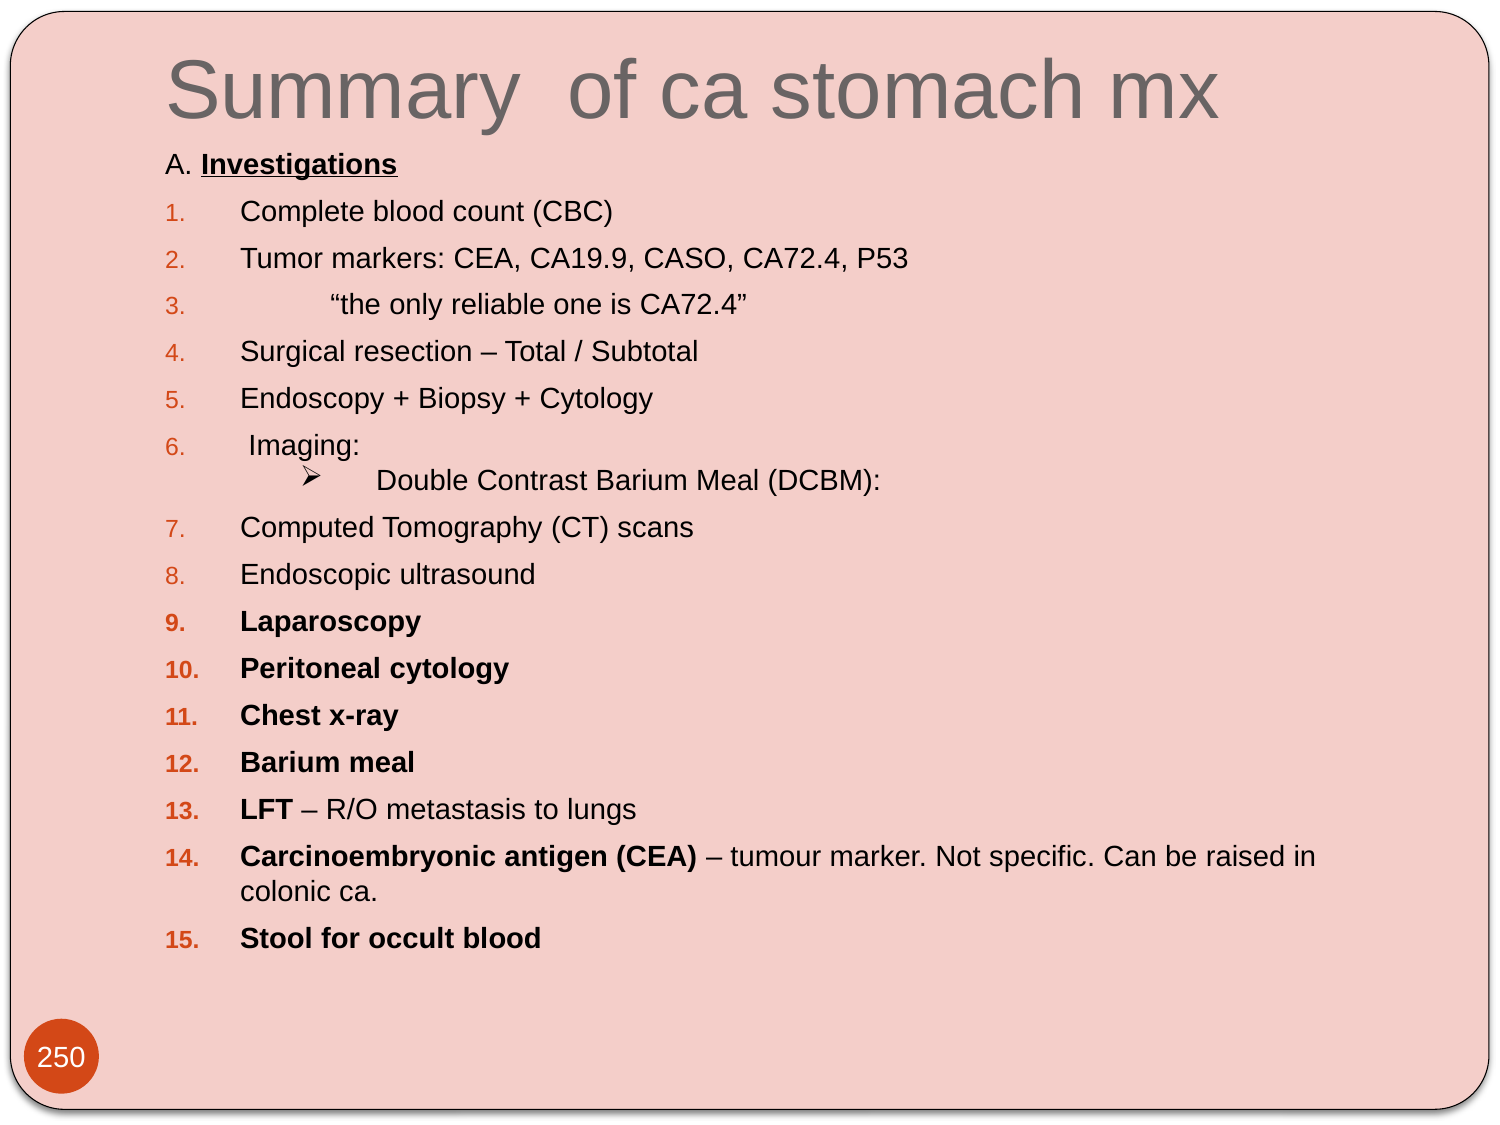

# Summary  of ca stomach mx
A. Investigations
Complete blood count (CBC)
Tumor markers: CEA, CA19.9, CASO, CA72.4, P53
           “the only reliable one is CA72.4”
Surgical resection – Total / Subtotal
Endoscopy + Biopsy + Cytology
 Imaging:
Double Contrast Barium Meal (DCBM):
Computed Tomography (CT) scans
Endoscopic ultrasound
Laparoscopy
Peritoneal cytology
Chest x-ray
Barium meal
LFT – R/O metastasis to lungs
Carcinoembryonic antigen (CEA) – tumour marker. Not specific. Can be raised in colonic ca.
Stool for occult blood

250